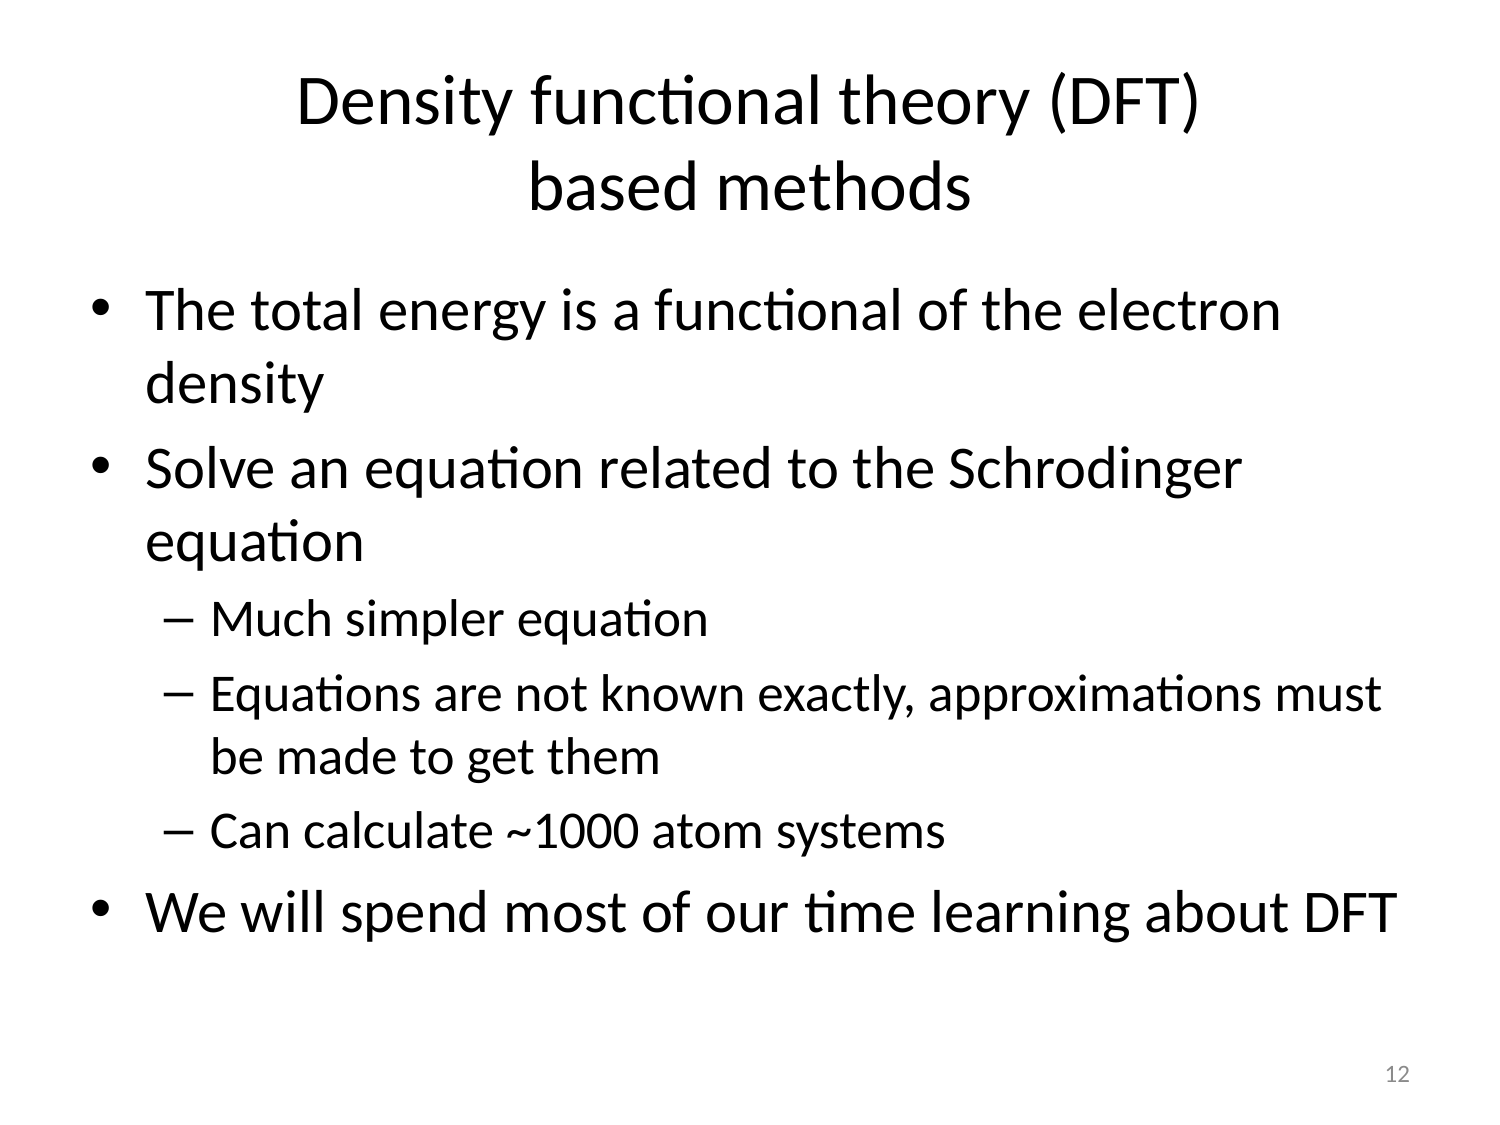

# Density functional theory (DFT) based methods
The total energy is a functional of the electron density
Solve an equation related to the Schrodinger equation
Much simpler equation
Equations are not known exactly, approximations must be made to get them
Can calculate ~1000 atom systems
We will spend most of our time learning about DFT
12